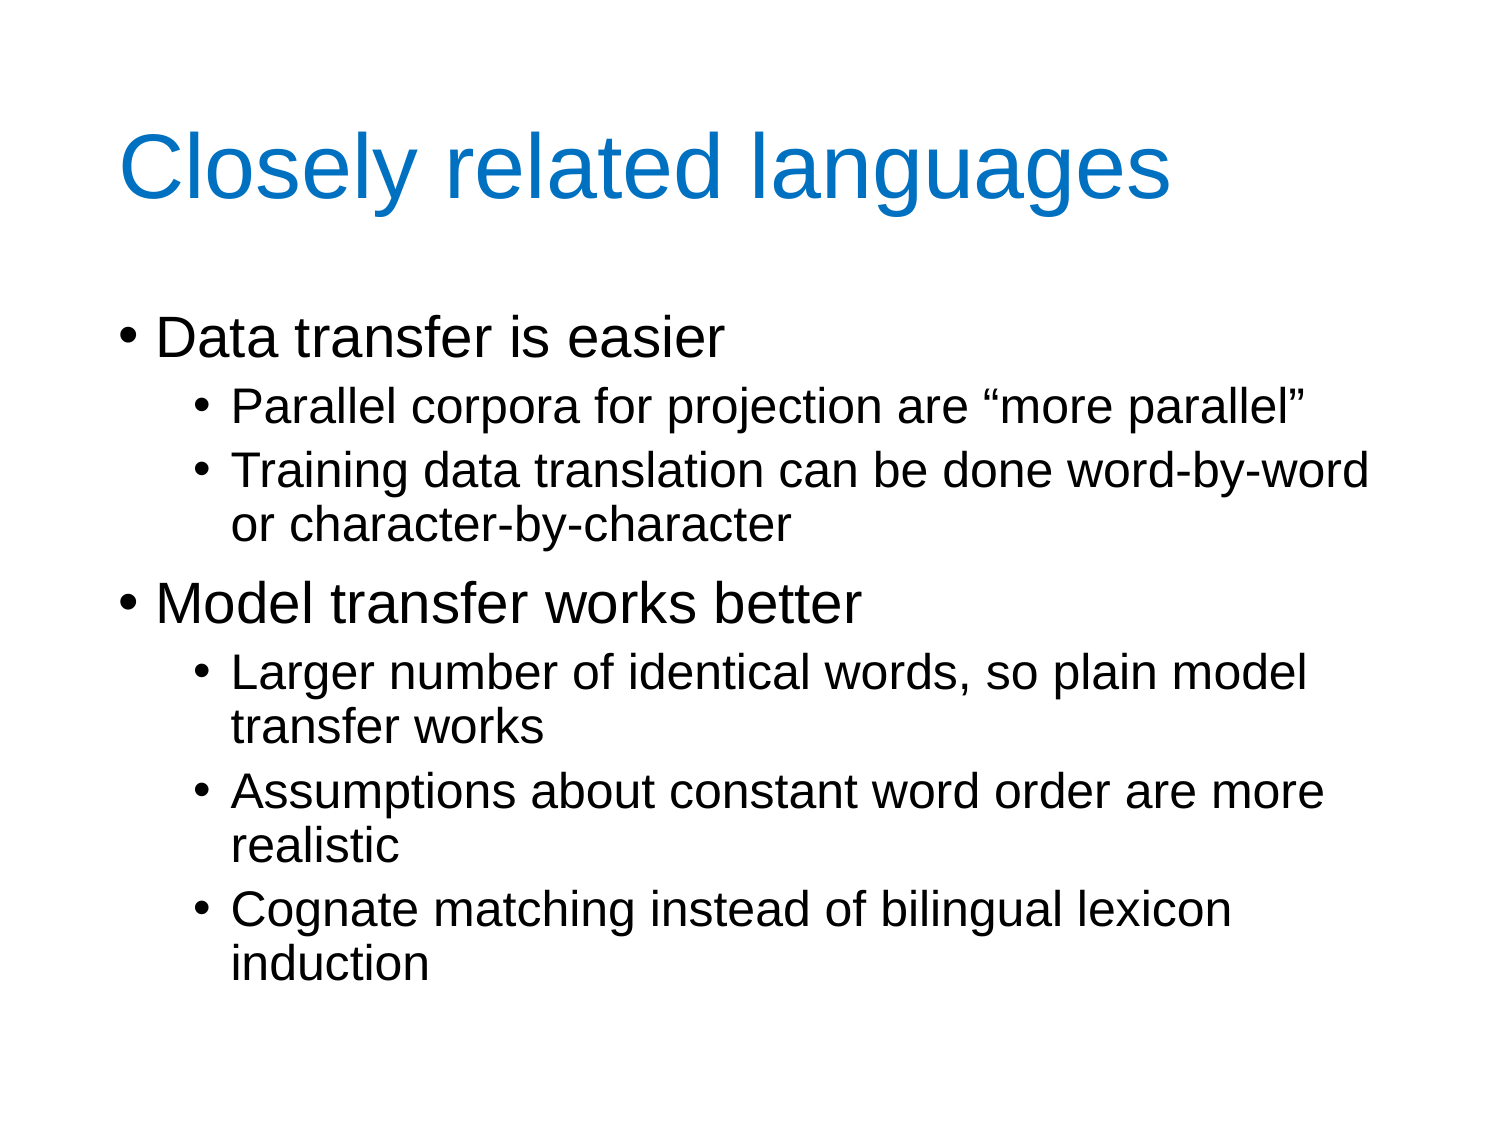

# Closely related languages
Data transfer is easier
Parallel corpora for projection are “more parallel”
Training data translation can be done word-by-word or character-by-character
Model transfer works better
Larger number of identical words, so plain model transfer works
Assumptions about constant word order are more realistic
Cognate matching instead of bilingual lexicon induction